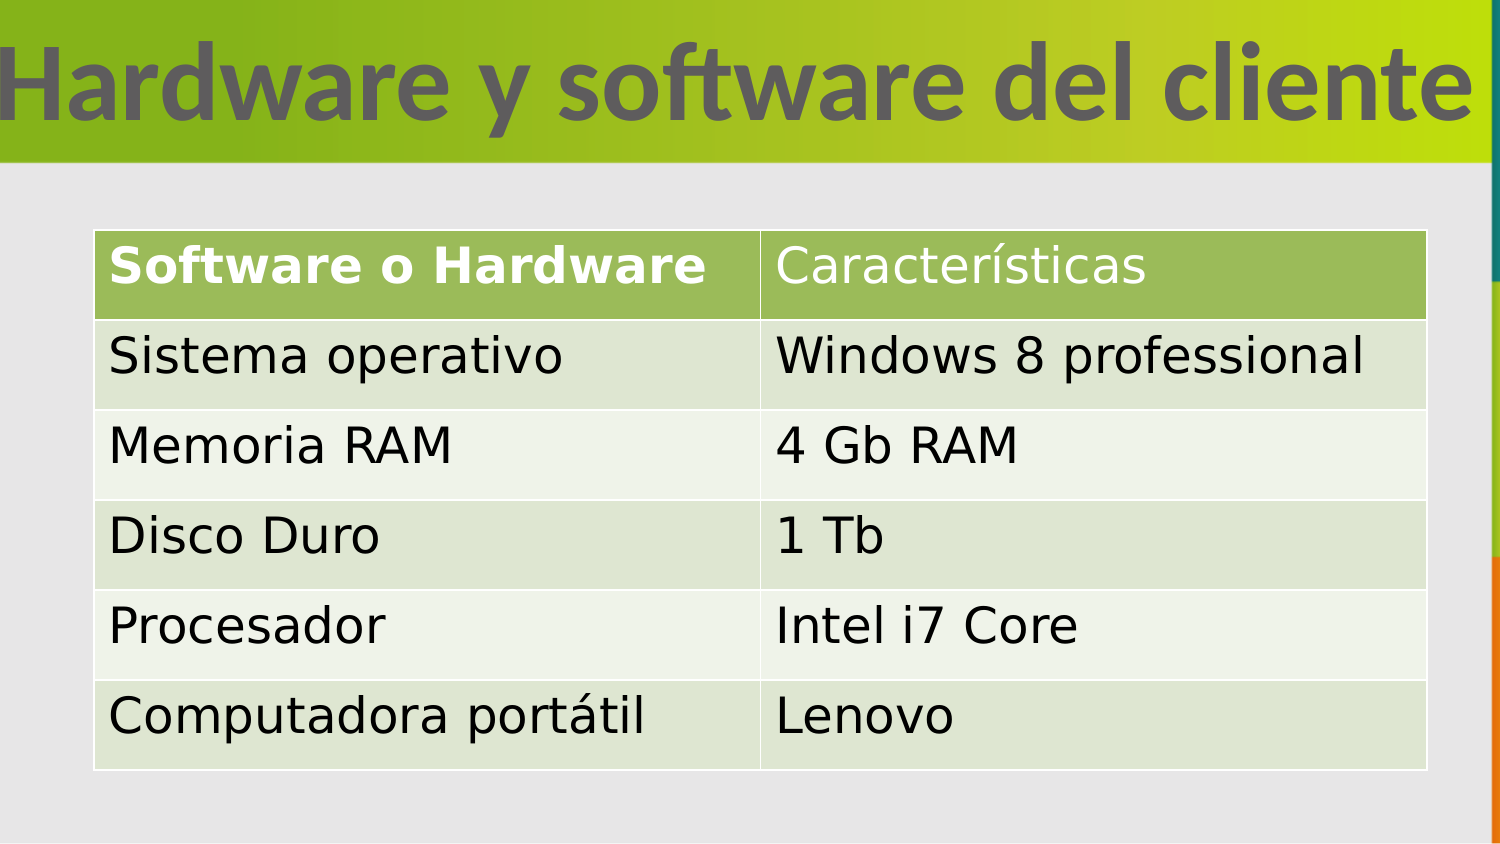

Hardware y software del cliente
| Software o Hardware | Características |
| --- | --- |
| Sistema operativo | Windows 8 professional |
| Memoria RAM | 4 Gb RAM |
| Disco Duro | 1 Tb |
| Procesador | Intel i7 Core |
| Computadora portátil | Lenovo |